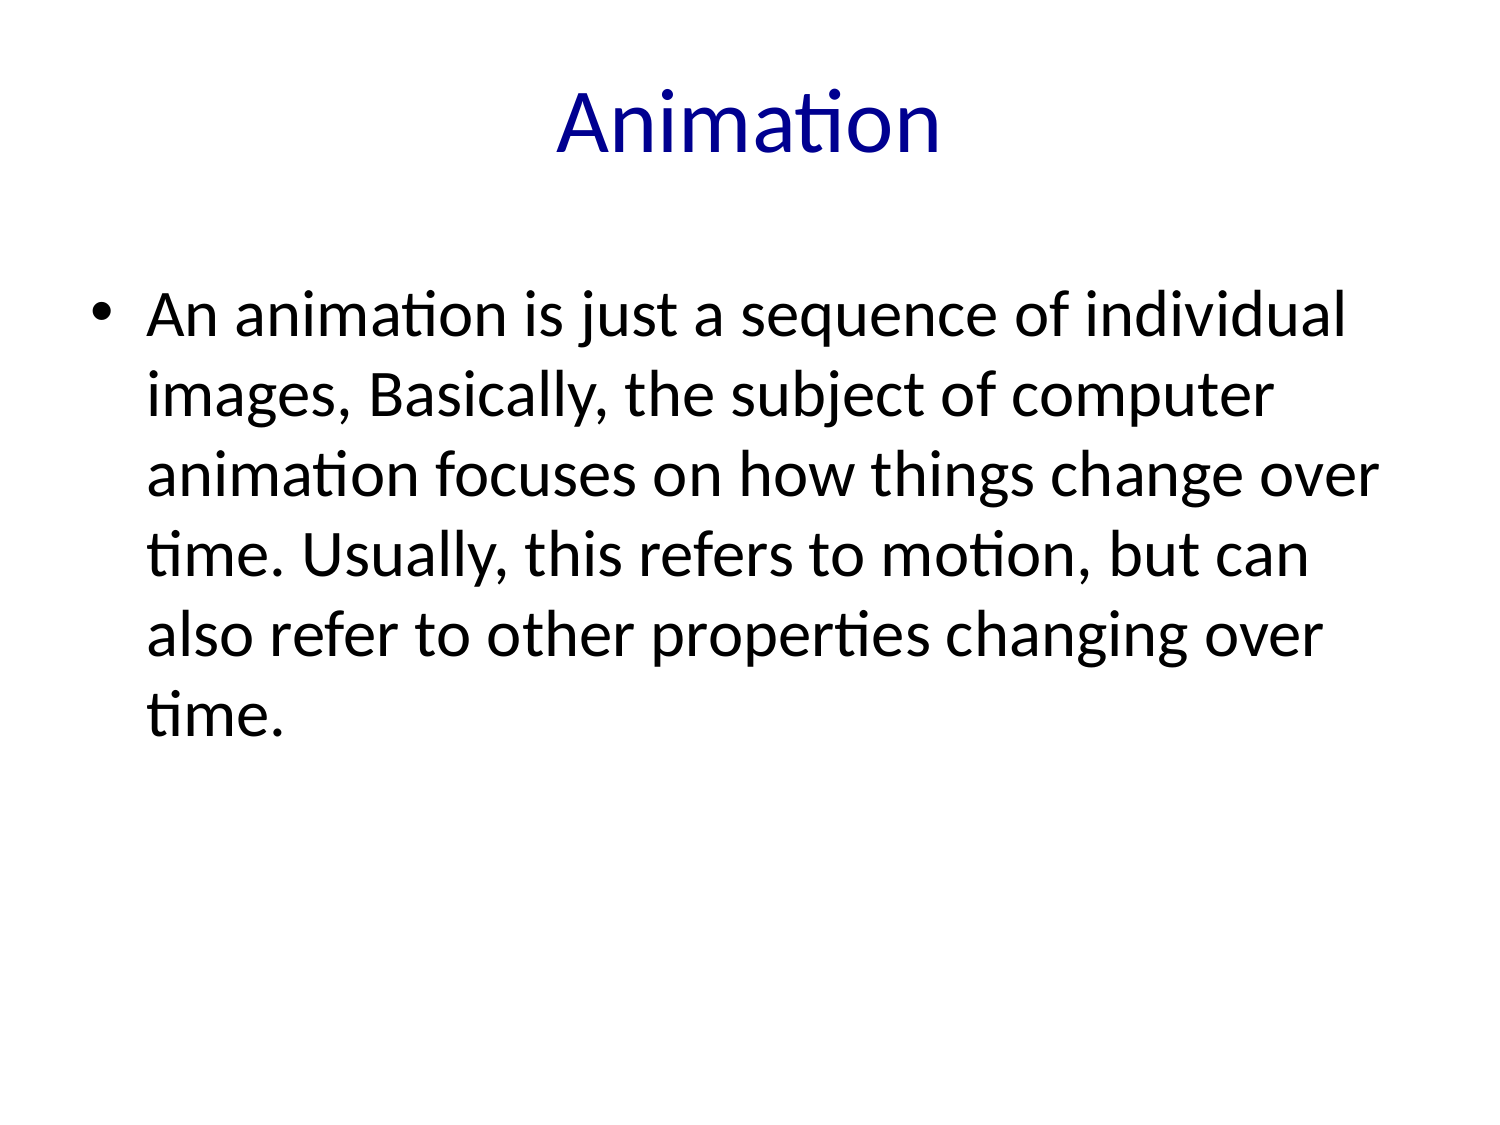

# Animation
An animation is just a sequence of individual images, Basically, the subject of computer animation focuses on how things change over time. Usually, this refers to motion, but can also refer to other properties changing over time.